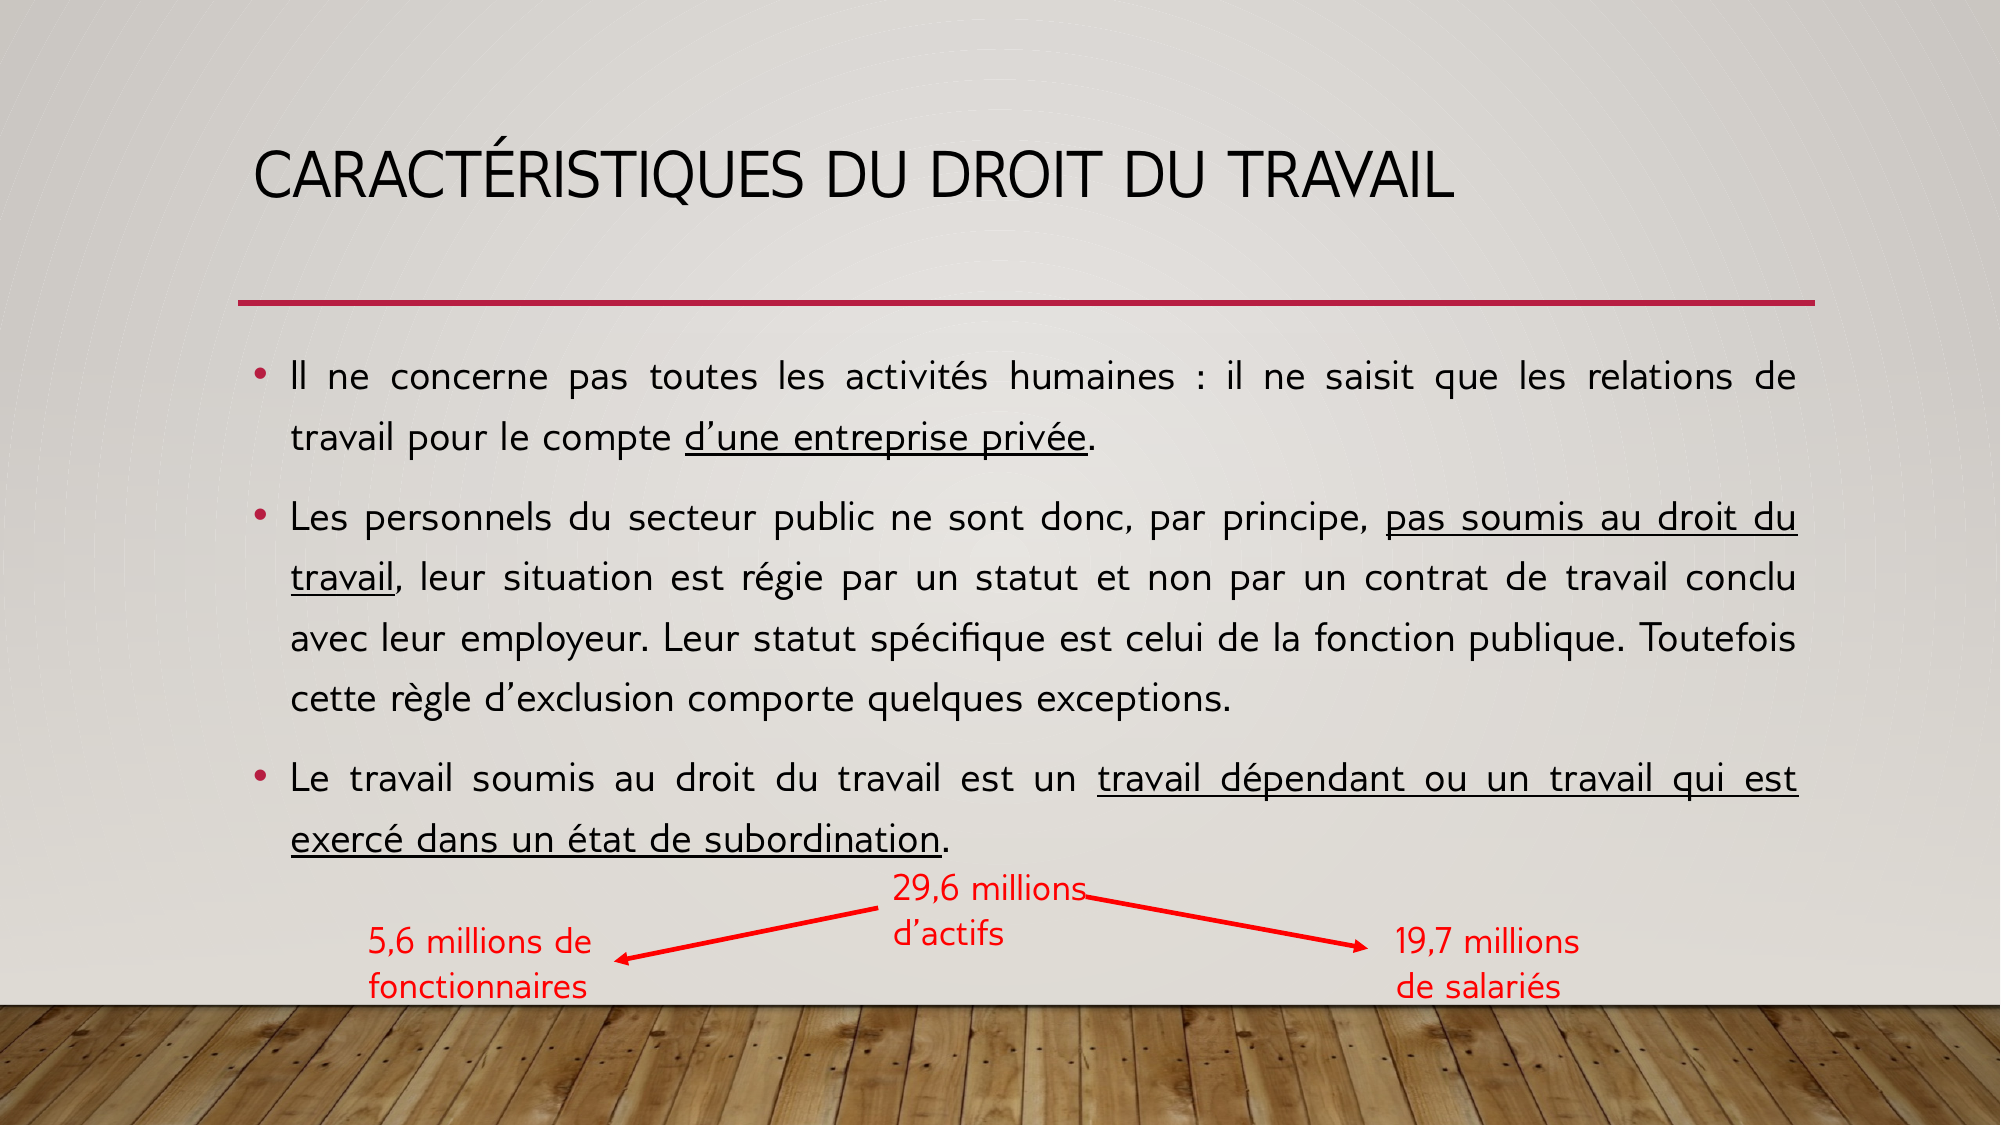

# Caractéristiques du droit du travail
Il ne concerne pas toutes les activités humaines : il ne saisit que les relations de travail pour le compte d’une entreprise privée.
Les personnels du secteur public ne sont donc, par principe, pas soumis au droit du travail, leur situation est régie par un statut et non par un contrat de travail conclu avec leur employeur. Leur statut spécifique est celui de la fonction publique. Toutefois cette règle d’exclusion comporte quelques exceptions.
Le travail soumis au droit du travail est un travail dépendant ou un travail qui est exercé dans un état de subordination.

29,6 millions d’actifs
5,6 millions de fonctionnaires
19,7 millions de salariés